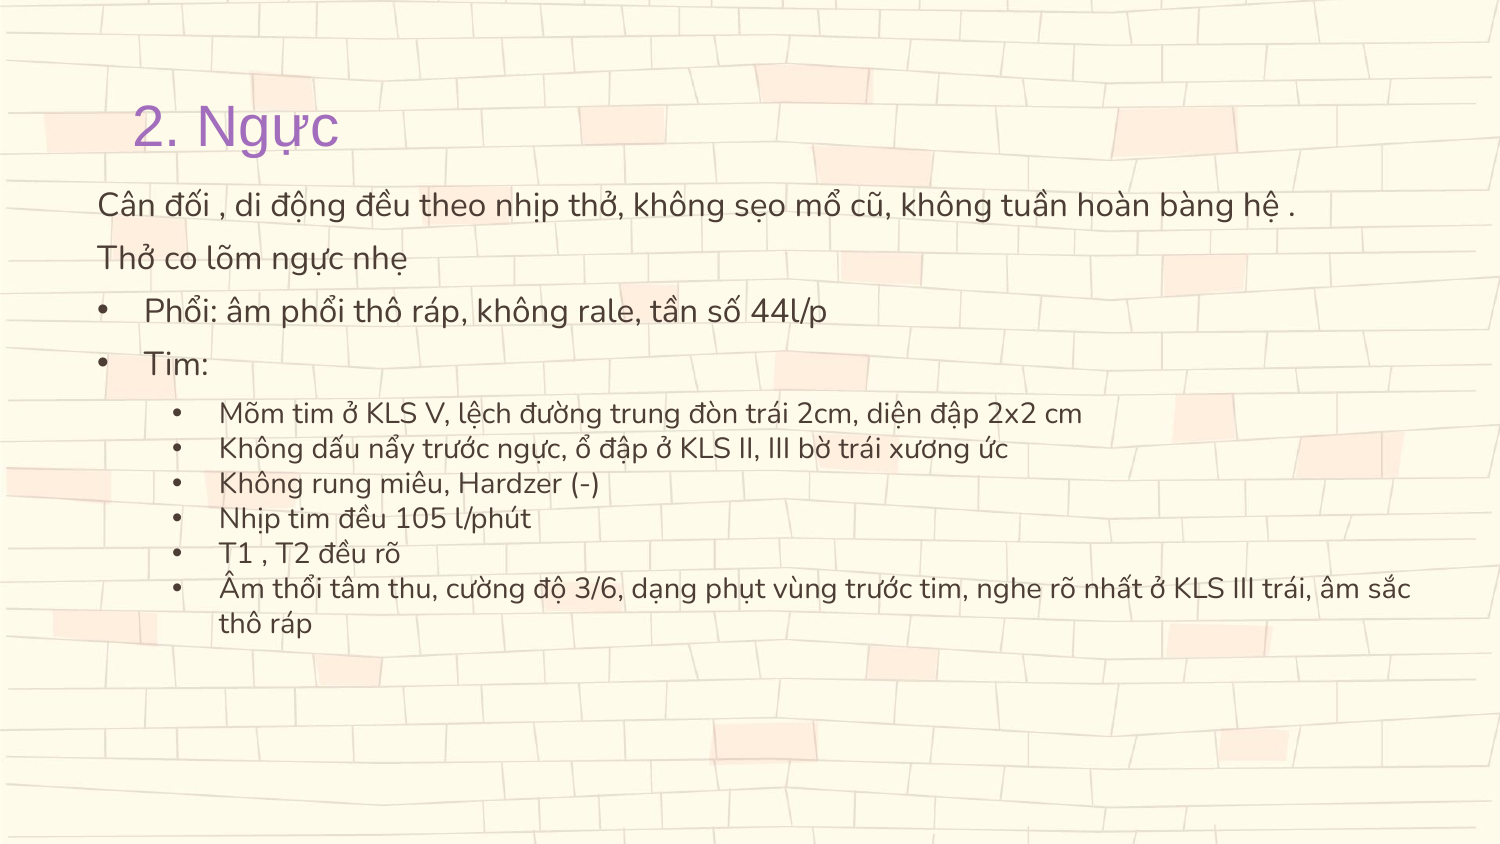

# 2. Ngực
Cân đối , di động đều theo nhịp thở, không sẹo mổ cũ, không tuần hoàn bàng hệ .
Thở co lõm ngực nhẹ
Phổi: âm phổi thô ráp, không rale, tần số 44l/p
Tim:
Mõm tim ở KLS V, lệch đường trung đòn trái 2cm, diện đập 2x2 cm
Không dấu nẩy trước ngực, ổ đập ở KLS II, III bờ trái xương ức
Không rung miêu, Hardzer (-)
Nhịp tim đều 105 l/phút
T1 , T2 đều rõ
Âm thổi tâm thu, cường độ 3/6, dạng phụt vùng trước tim, nghe rõ nhất ở KLS III trái, âm sắc thô ráp